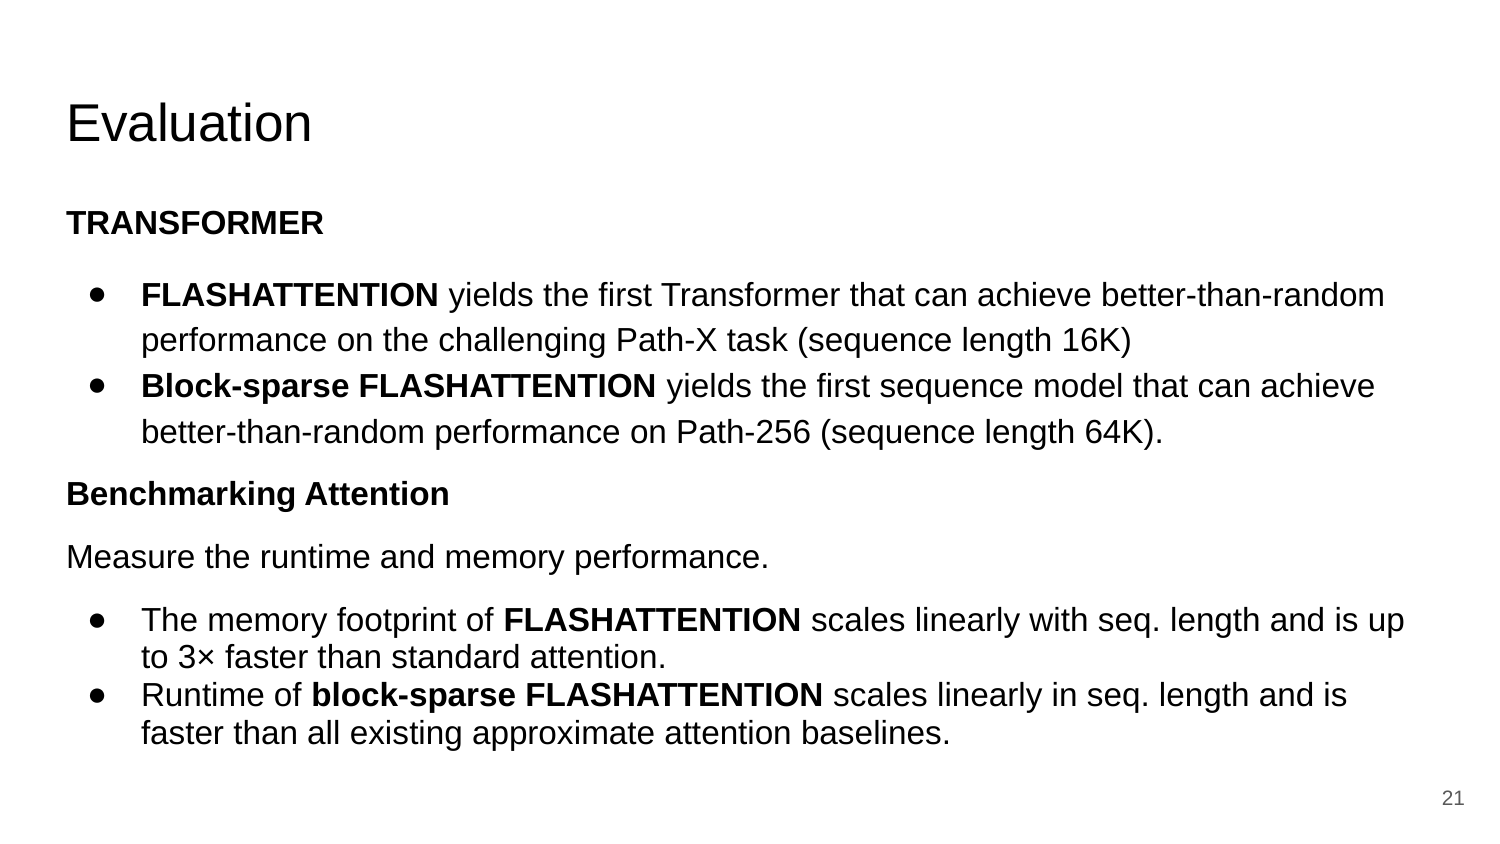

# Evaluation

TRANSFORMER
FLASHATTENTION yields the first Transformer that can achieve better-than-random performance on the challenging Path-X task (sequence length 16K)
Block-sparse FLASHATTENTION yields the first sequence model that can achieve better-than-random performance on Path-256 (sequence length 64K).
Benchmarking Attention
Measure the runtime and memory performance.
The memory footprint of FLASHATTENTION scales linearly with seq. length and is up to 3× faster than standard attention.
Runtime of block-sparse FLASHATTENTION scales linearly in seq. length and is faster than all existing approximate attention baselines.

21